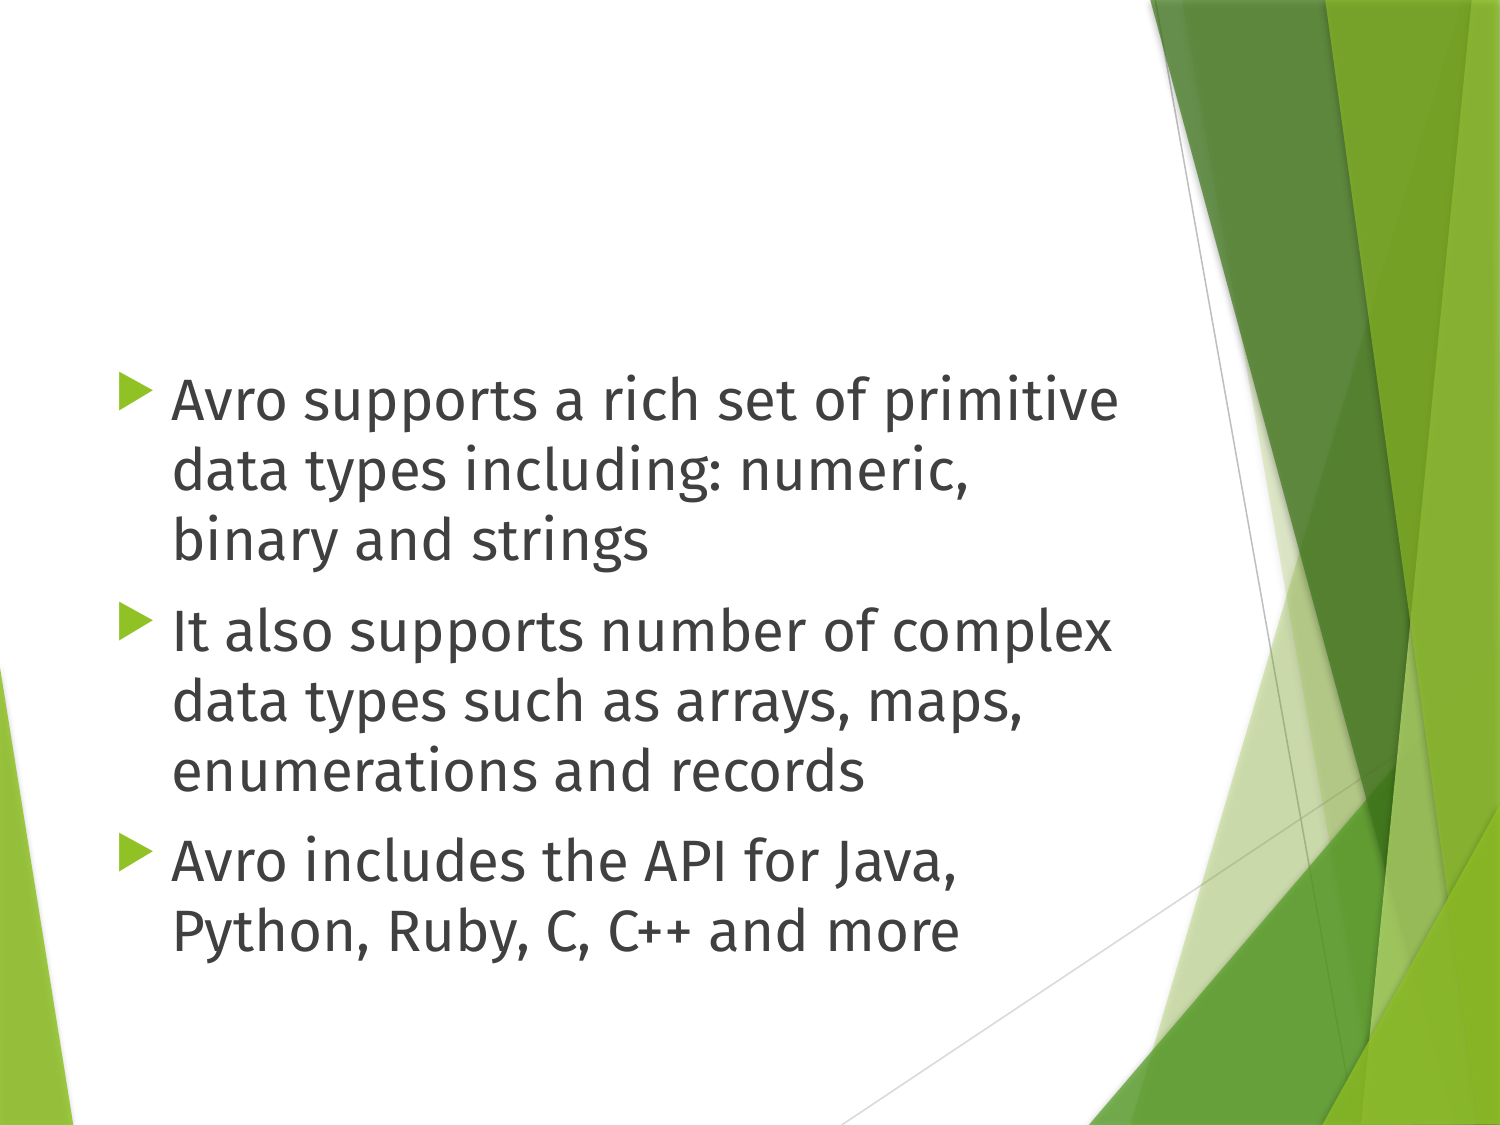

#
Avro supports a rich set of primitive data types including: numeric, binary and strings
It also supports number of complex data types such as arrays, maps, enumerations and records
Avro includes the API for Java, Python, Ruby, C, C++ and more